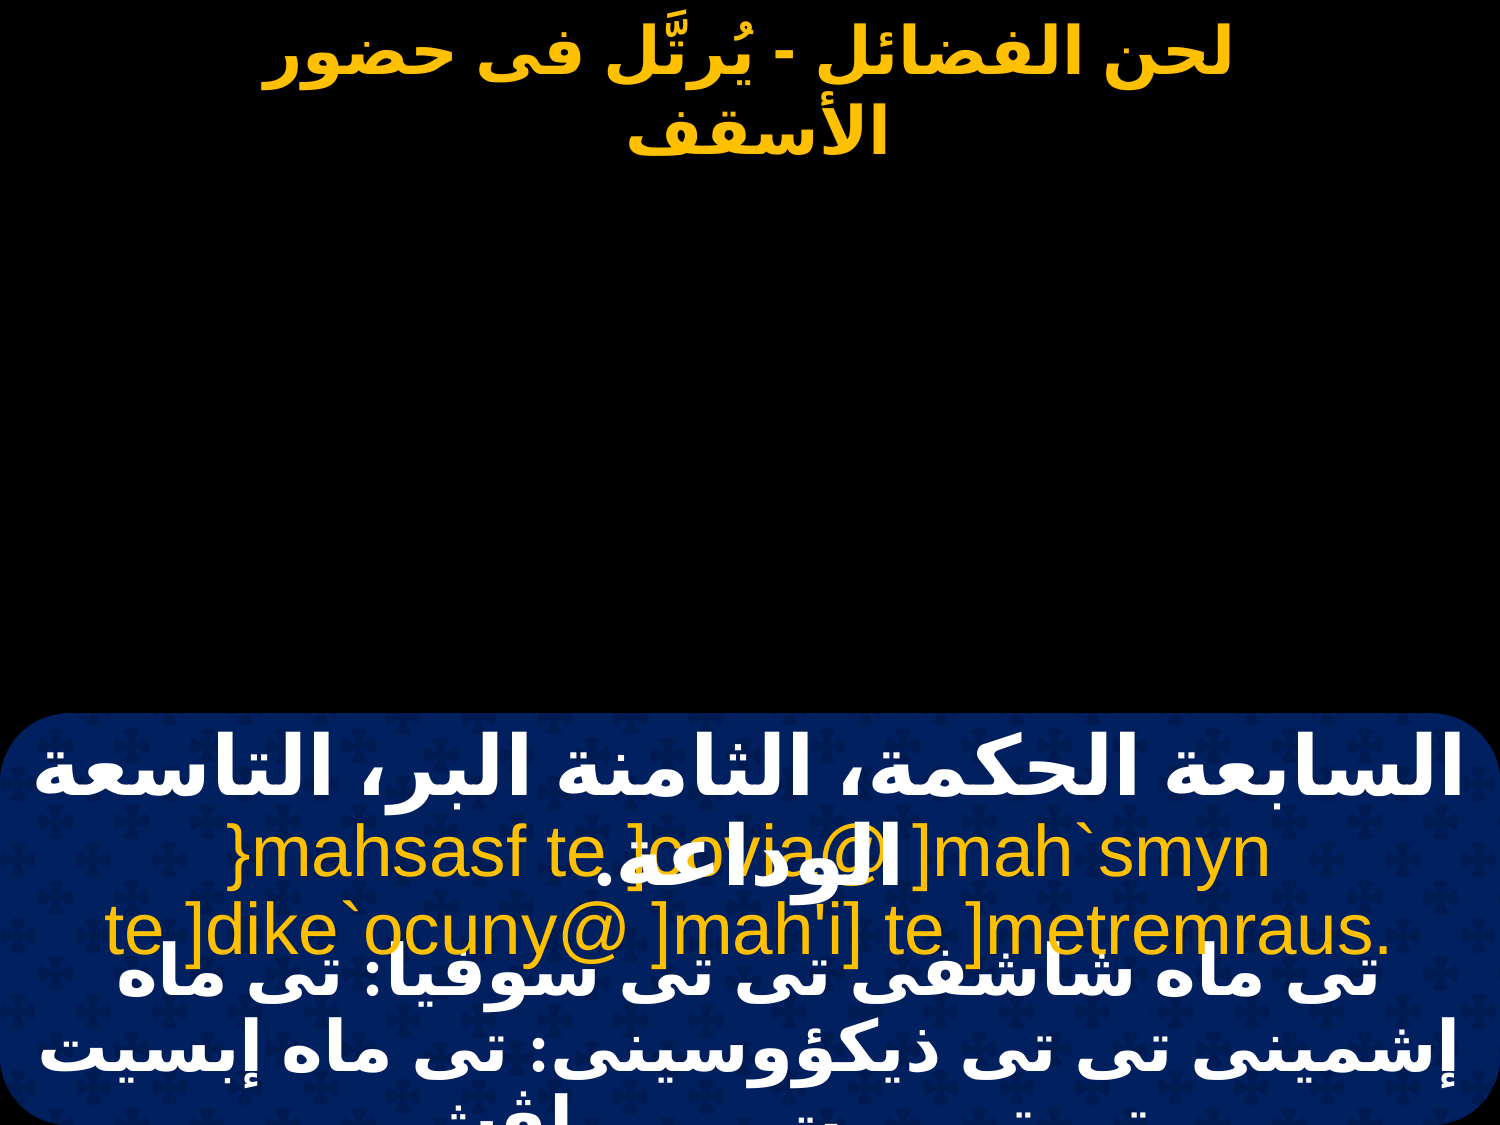

السابعة الحكمة، الثامنة البر، التاسعة الوداعة.
}mahsasf te ]covia@ ]mah`smyn te ]dike`ocuny@ ]mah'i] te ]metremraus.
تى ماه شاشفى تى تى سوفيا: تى ماه إشمينى تى تى ذيكؤوسينى: تى ماه إبسيت تى تى ميت ريم راﭭش .